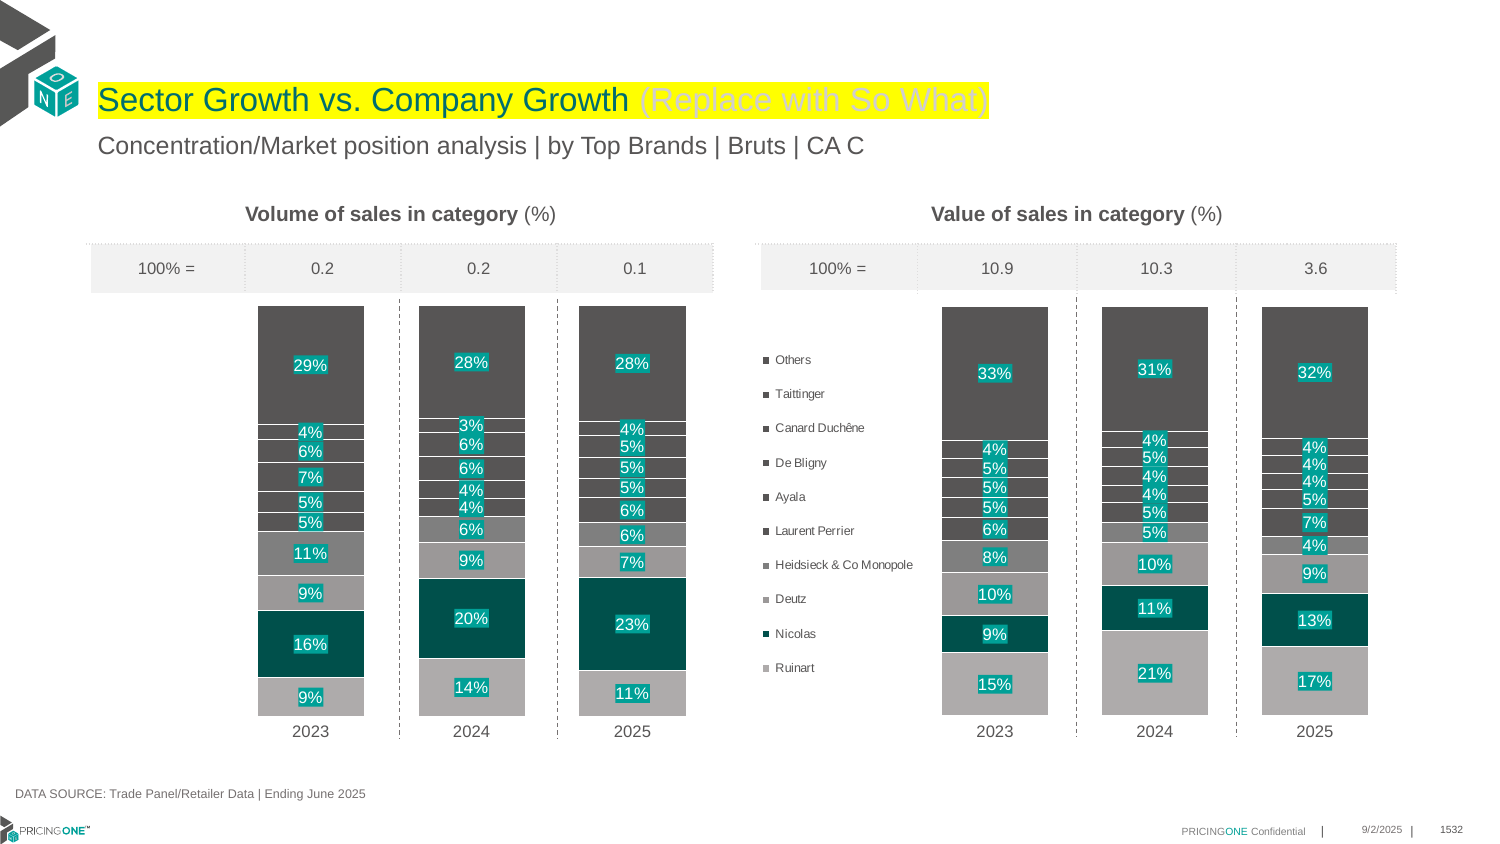

# Sector Growth vs. Company Growth (Replace with So What)
Concentration/Market position analysis | by Top Brands | Bruts | CA C
| Volume of sales in category (%) |  |  |  |
| --- | --- | --- | --- |
| 100% = | 0.2 | 0.2 | 0.1 |
| Value of sales in category (%) |  |  |  |
| --- | --- | --- | --- |
| 100% = | 10.9 | 10.3 | 3.6 |

### Chart

| Category | Ruinart | Nicolas | Deutz | Heidsieck & Co Monopole | Laurent Perrier | Ayala | De Bligny | Canard Duchêne | Taittinger | Others |
|---|---|---|---|---|---|---|---|---|---|---|
| 2023 | 0.09345751259945725 | 0.16379294430393768 | 0.08575938267274641 | 0.10672155660986911 | 0.04606416954346582 | 0.05223928815374107 | 0.0688401115028891 | 0.055945282357067694 | 0.03782606287729144 | 0.28935368937953443 |
| 2024 | 0.14091924914365853 | 0.19554853778748607 | 0.08705675816109813 | 0.0624385174572586 | 0.04310714483899771 | 0.04478703708374742 | 0.057726747617630296 | 0.05926538766162026 | 0.03332542993638606 | 0.27582519031211694 |
| 2025 | 0.11073568695401054 | 0.22750703920294563 | 0.07459389213775179 | 0.05843621399176955 | 0.06191610714027868 | 0.046422640964551294 | 0.050768897552523284 | 0.05198180636777128 | 0.035260991986138183 | 0.28237672370225975 |

### Chart

| Category | Ruinart | Nicolas | Deutz | Heidsieck & Co Monopole | Laurent Perrier | Ayala | De Bligny | Canard Duchêne | Taittinger | Others |
|---|---|---|---|---|---|---|---|---|---|---|
| 2023 | 0.15371835468500783 | 0.09087836051508855 | 0.10384845100548203 | 0.07888338321240207 | 0.05606680132252715 | 0.049154109540228245 | 0.049430900439417044 | 0.045347544998062005 | 0.04453740286455592 | 0.3281346914172291 |
| 2024 | 0.20702539026432487 | 0.11112095951424174 | 0.10436791705495428 | 0.04812262734293348 | 0.0496799290603631 | 0.04285498569084321 | 0.04437891526725831 | 0.04662749704856006 | 0.03932940871765943 | 0.30649237003886154 |
| 2025 | 0.16800007577559947 | 0.131453671299936 | 0.09456544086633797 | 0.043043883544047076 | 0.06856298818847843 | 0.046091622728891064 | 0.04006356235579653 | 0.04280875631625838 | 0.041295473020822135 | 0.3241145259038329 |
DATA SOURCE: Trade Panel/Retailer Data | Ending June 2025

9/2/2025
1532